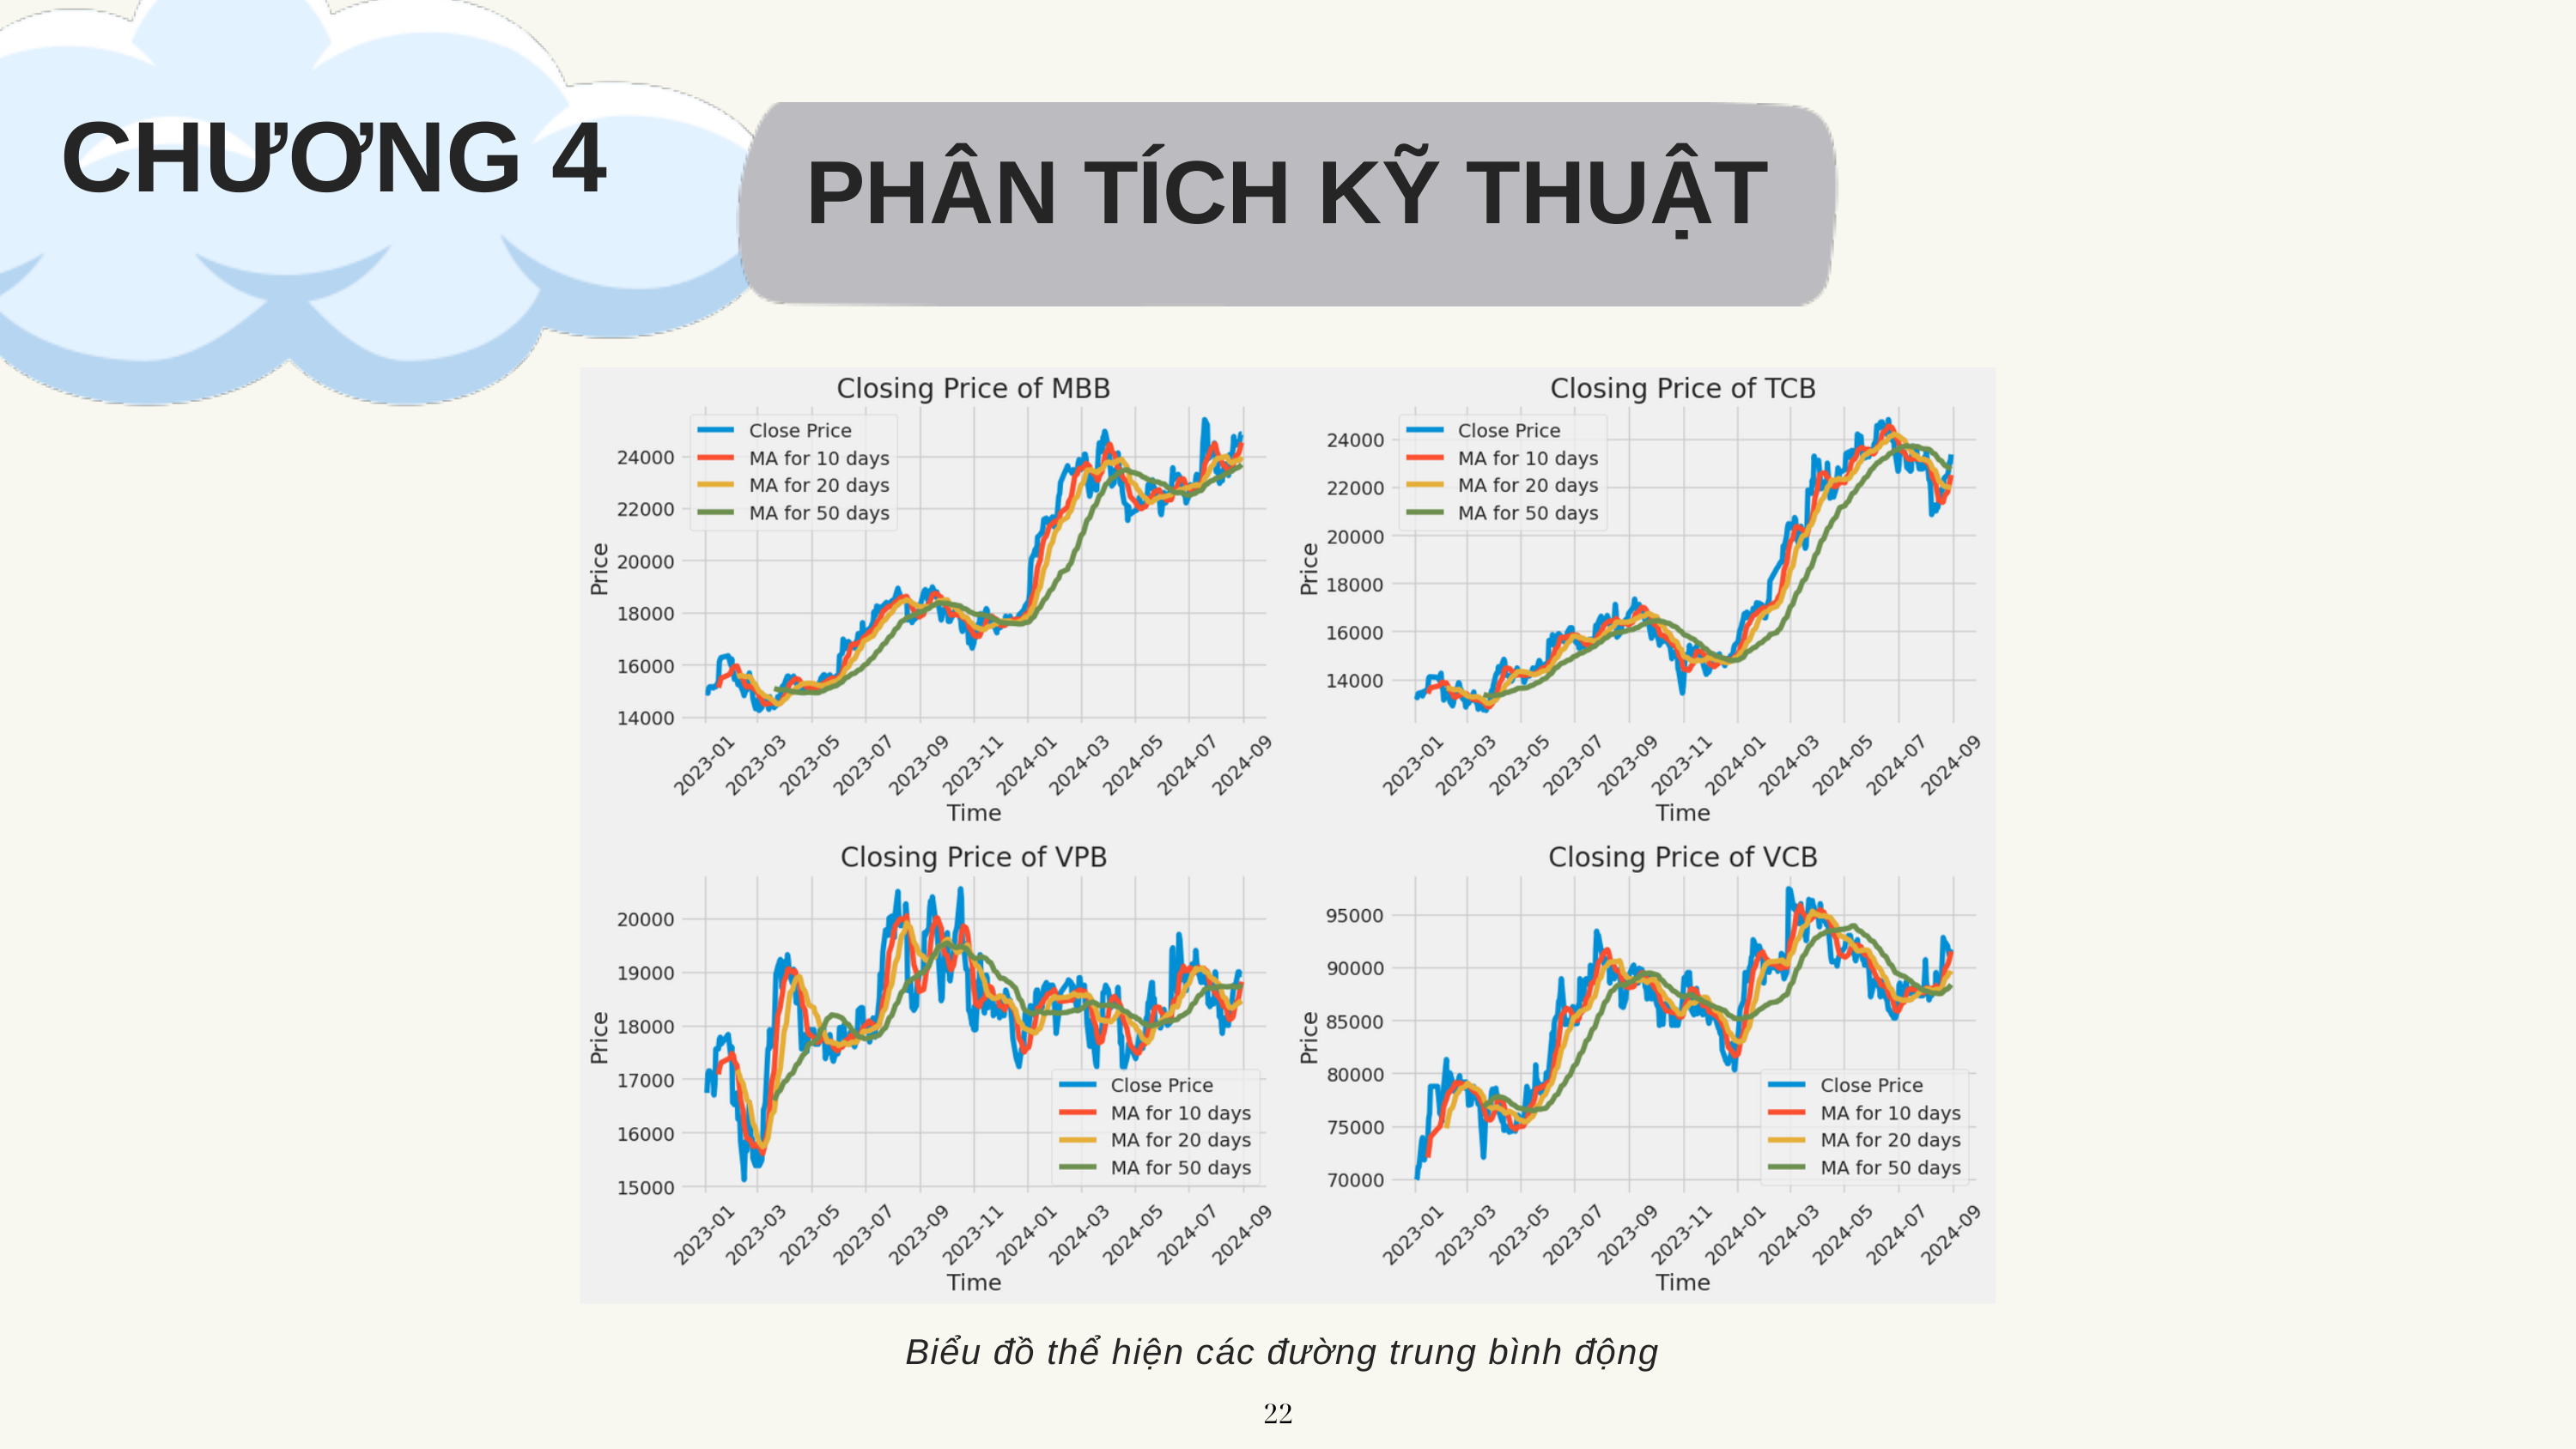

PHÂN TÍCH KỸ THUẬT
CHƯƠNG 4

Biểu đồ thể hiện các đường trung bình động
22